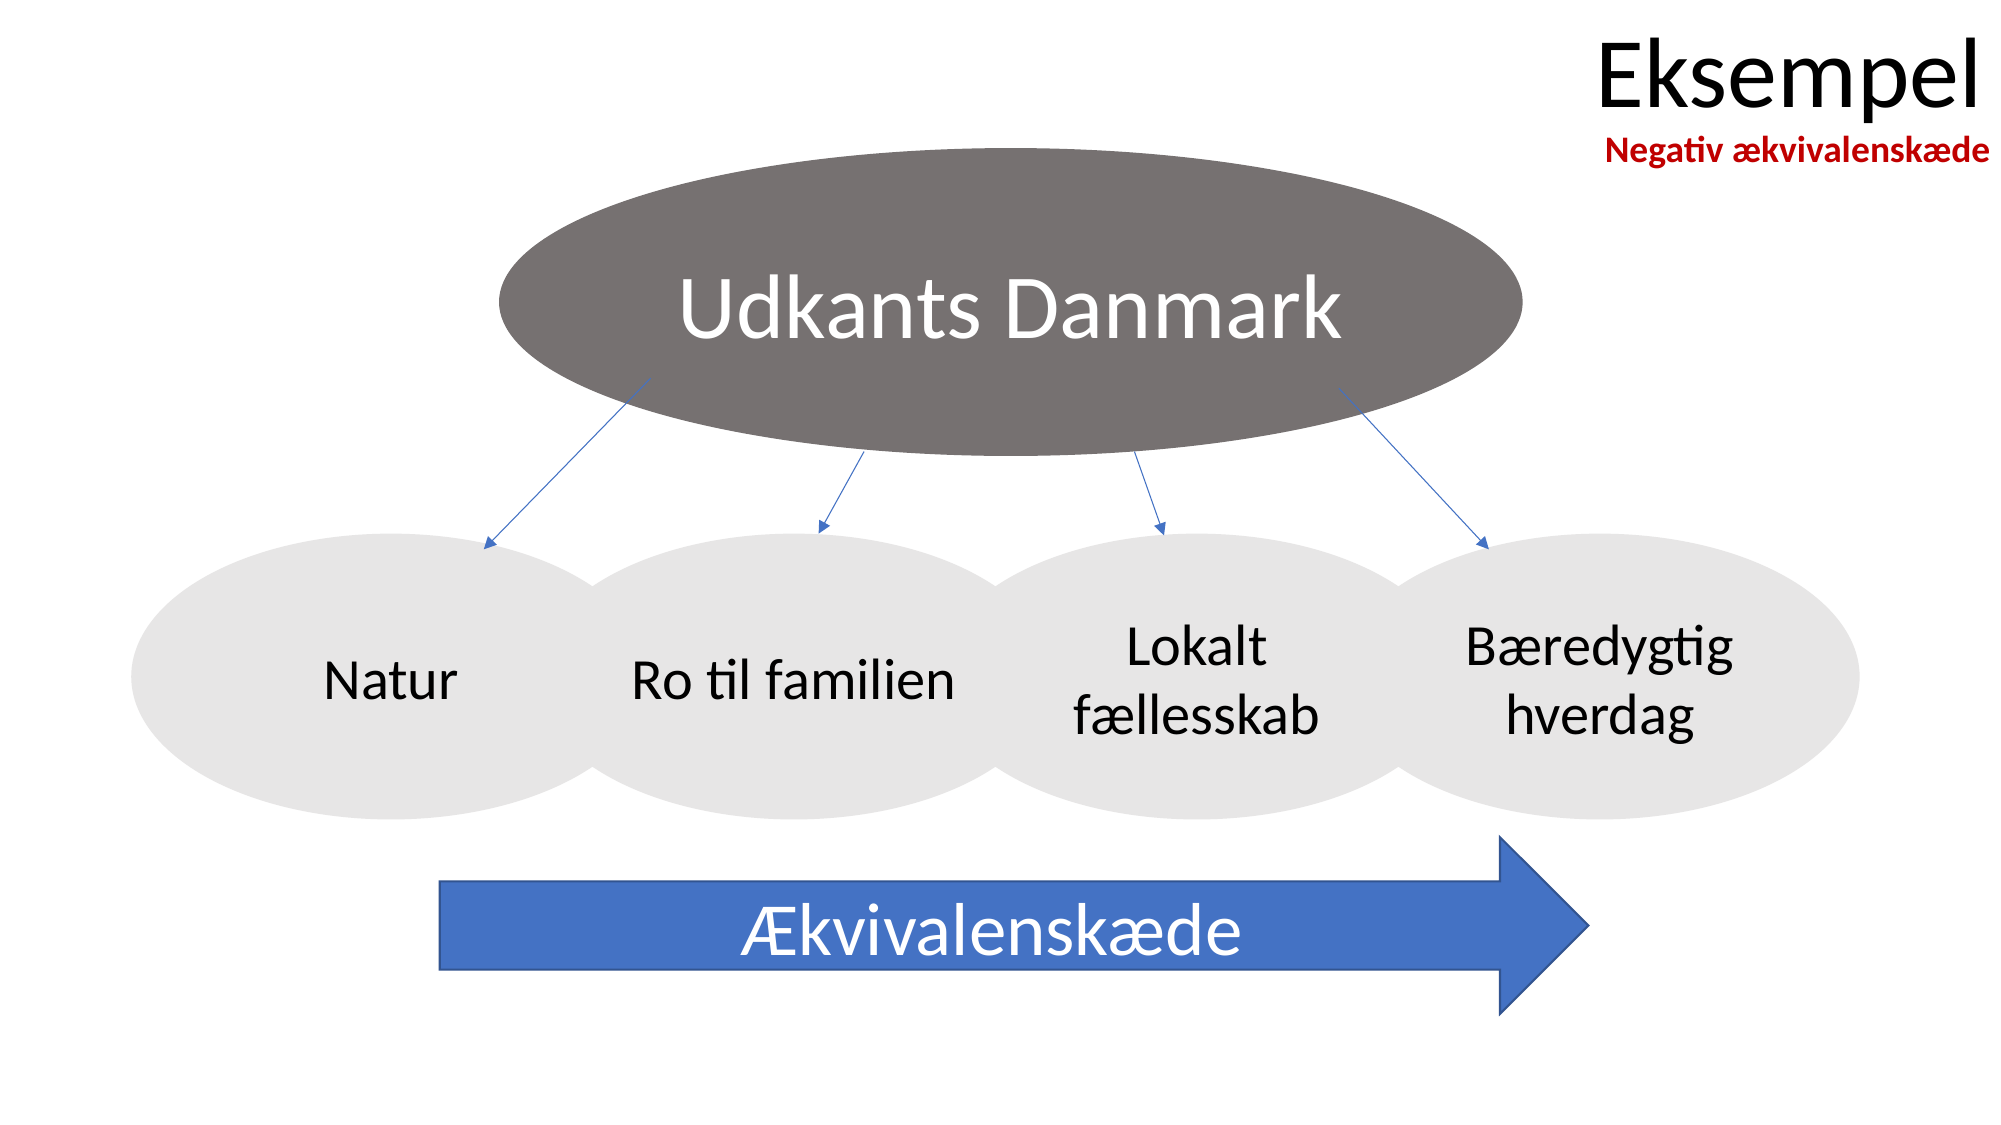

Eksempel
Negativ ækvivalenskæde
Udkants Danmark
Natur
Ro til familien
Lokalt fællesskab
Bæredygtig hverdag
Ækvivalenskæde